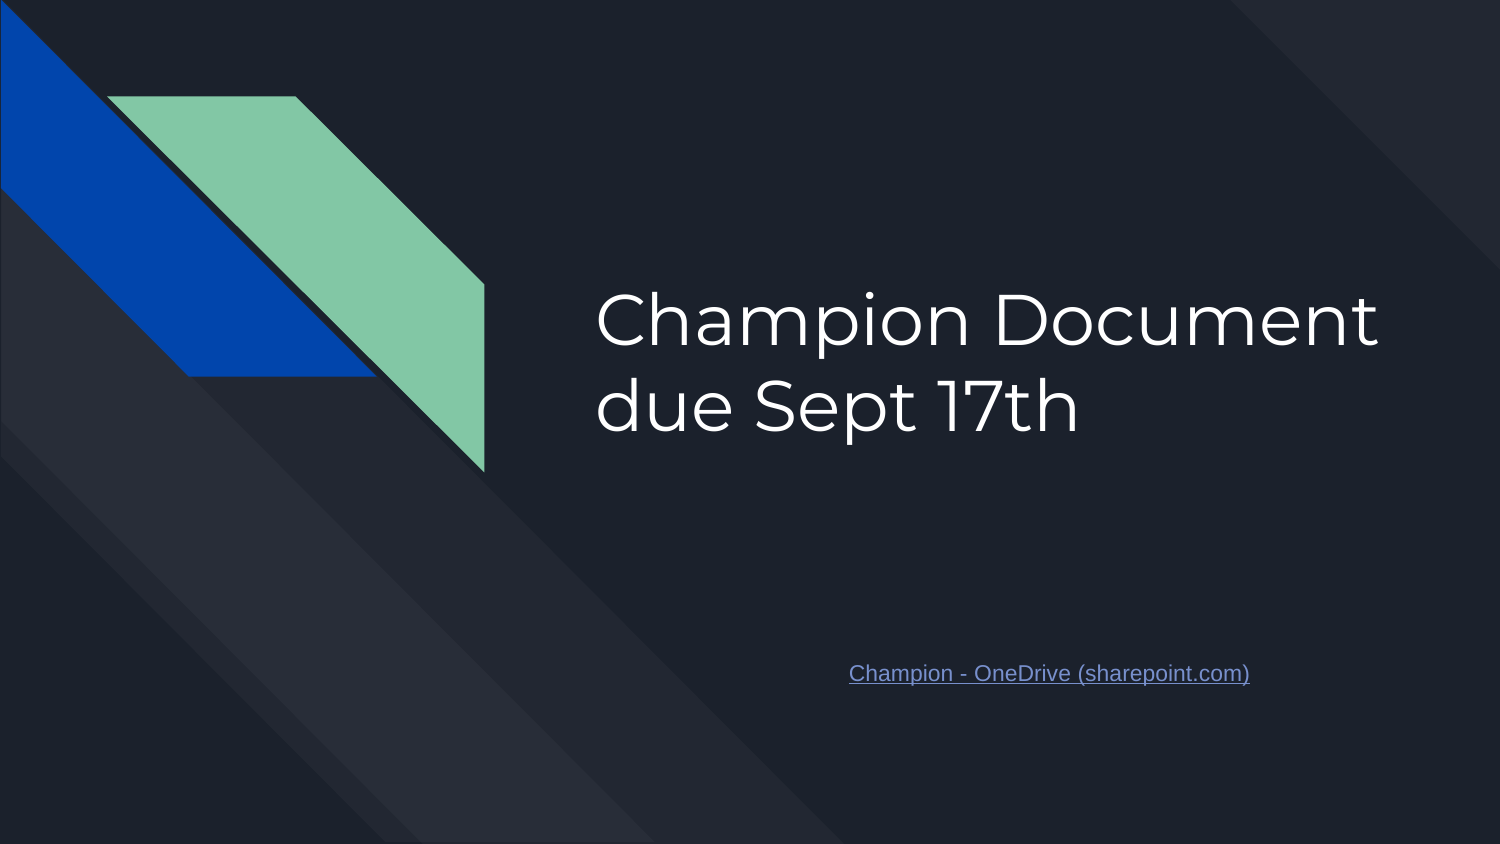

# Champion Document due Sept 17th
Champion - OneDrive (sharepoint.com)